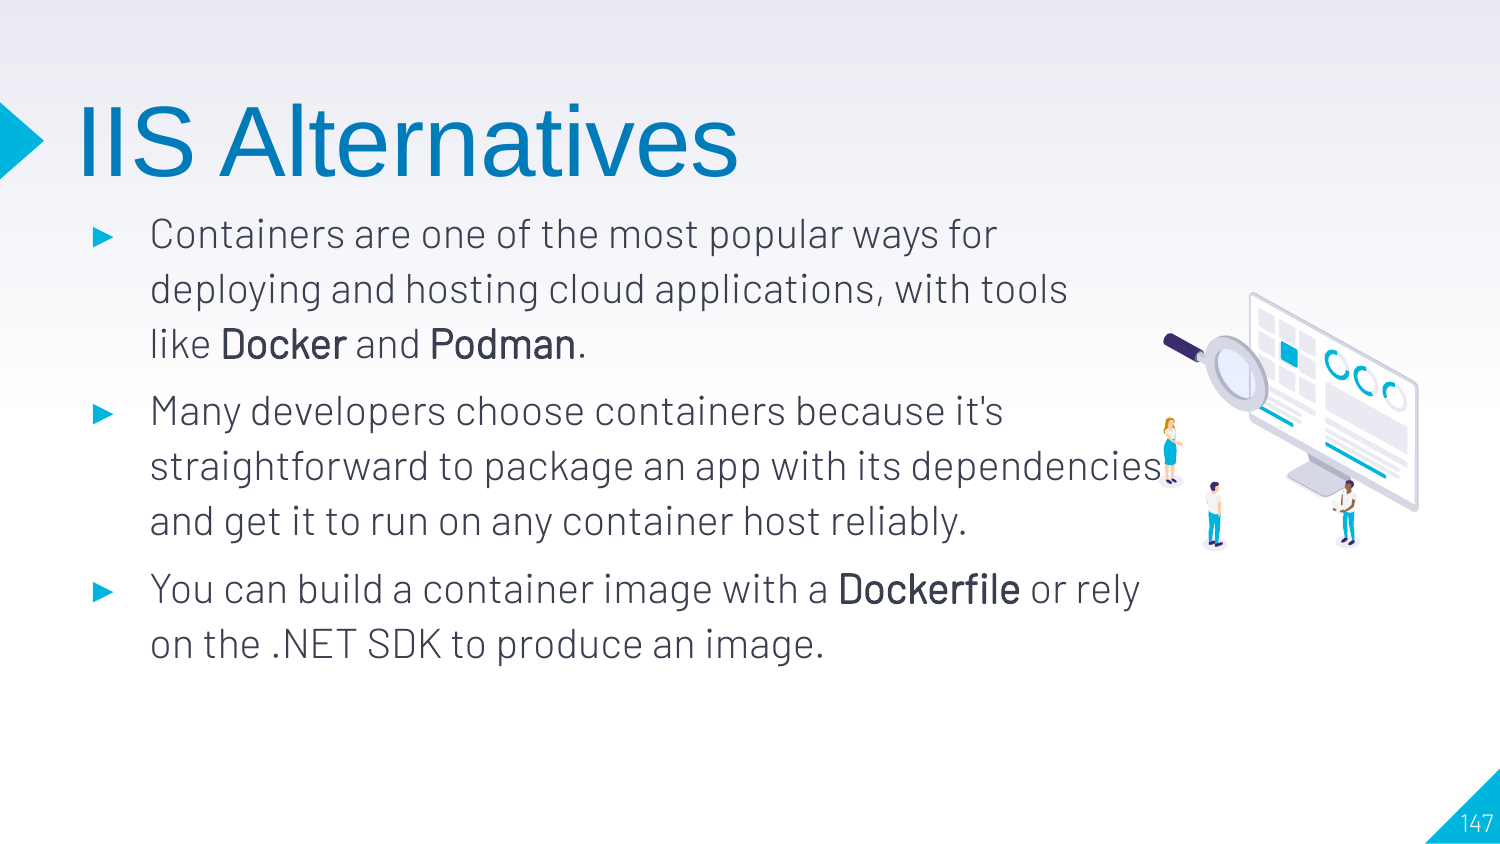

# IIS Alternatives
Containers are one of the most popular ways for deploying and hosting cloud applications, with tools like Docker and Podman.
Many developers choose containers because it's straightforward to package an app with its dependencies and get it to run on any container host reliably.
You can build a container image with a Dockerfile or rely on the .NET SDK to produce an image.

147